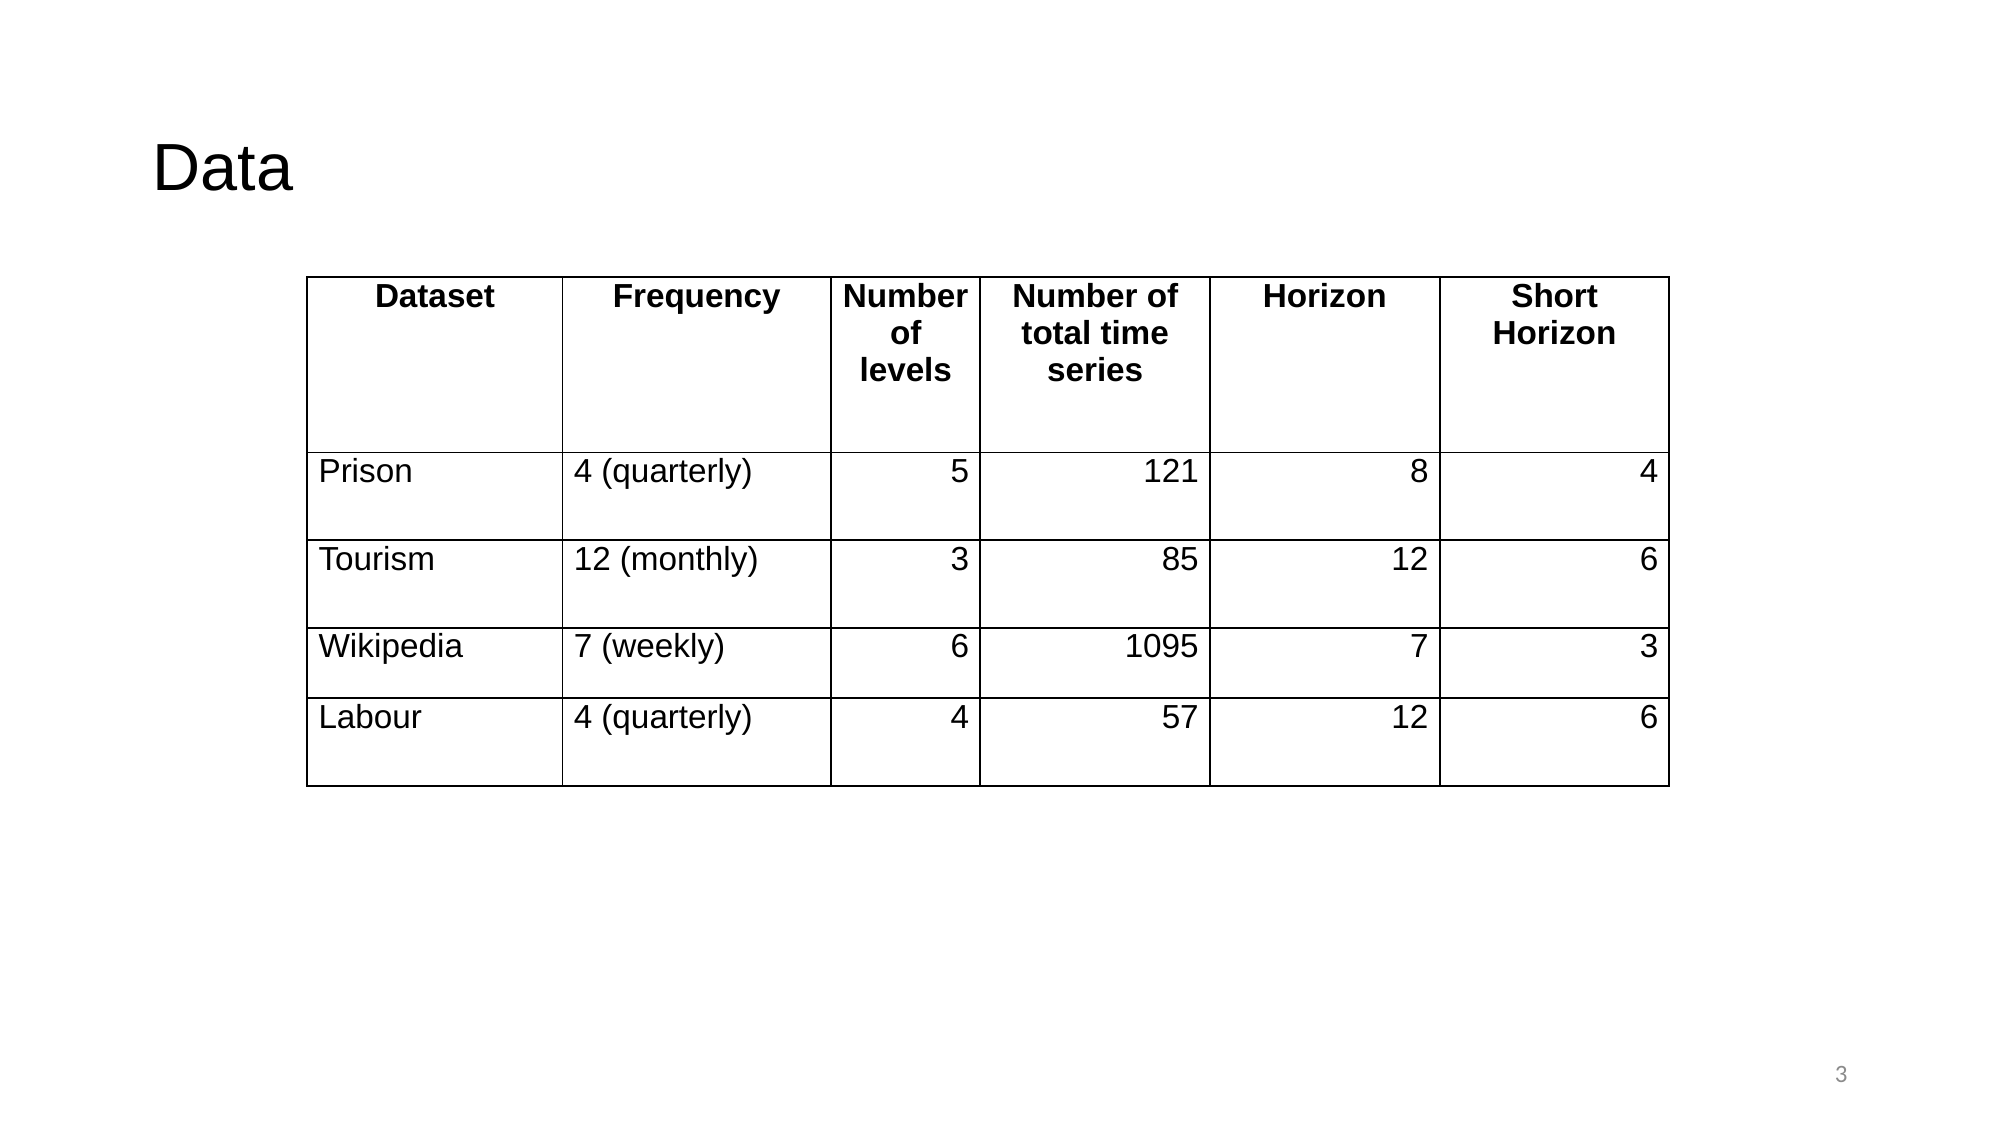

# Data
| Dataset | Frequency | Number of levels | Number of total time series | Horizon | Short Horizon |
| --- | --- | --- | --- | --- | --- |
| Prison | 4 (quarterly) | 5 | 121 | 8 | 4 |
| Tourism | 12 (monthly) | 3 | 85 | 12 | 6 |
| Wikipedia | 7 (weekly) | 6 | 1095 | 7 | 3 |
| Labour | 4 (quarterly) | 4 | 57 | 12 | 6 |
3